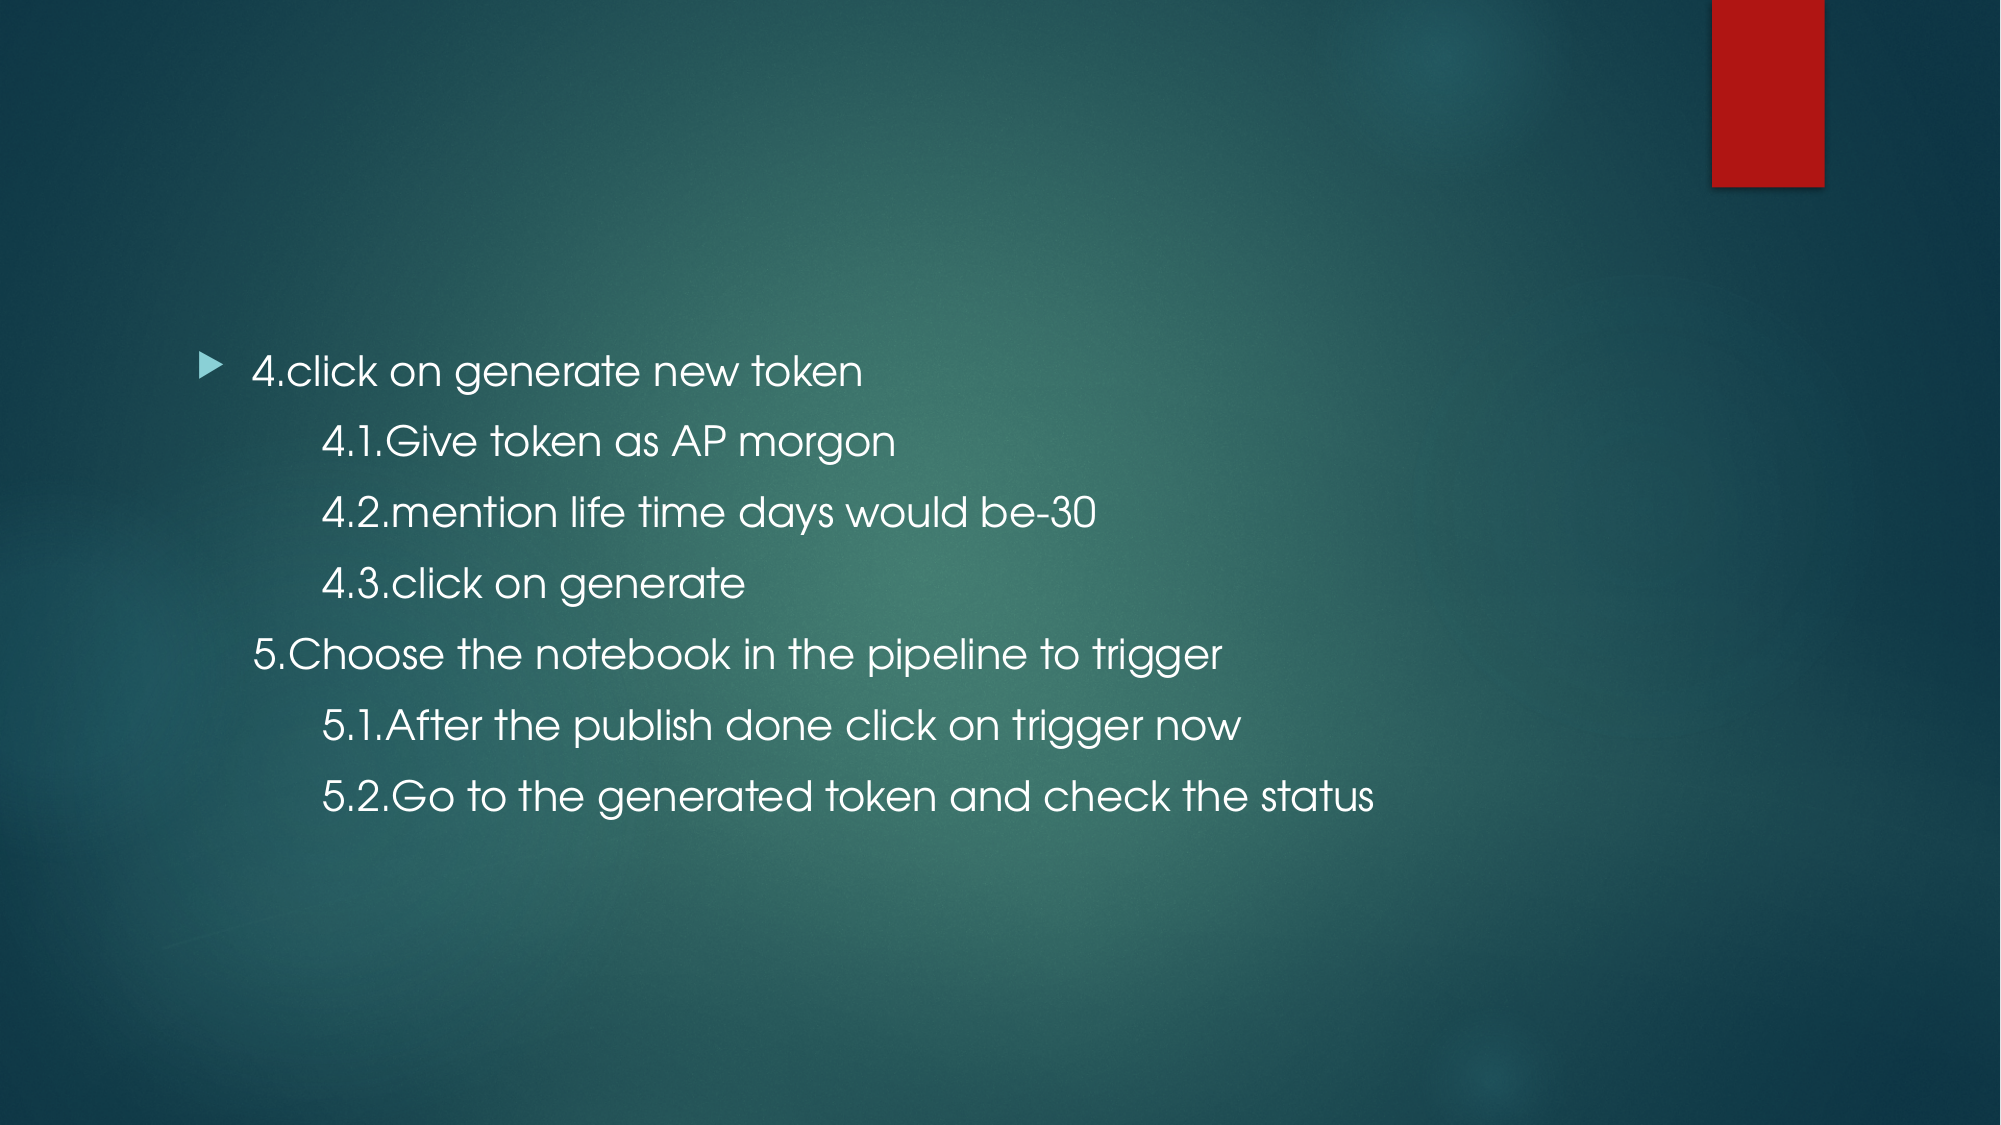

4.click on generate new token
           4.1.Give token as AP morgon
           4.2.mention life time days would be-30
           4.3.click on generate
     5.Choose the notebook in the pipeline to trigger
           5.1.After the publish done click on trigger now
           5.2.Go to the generated token and check the status